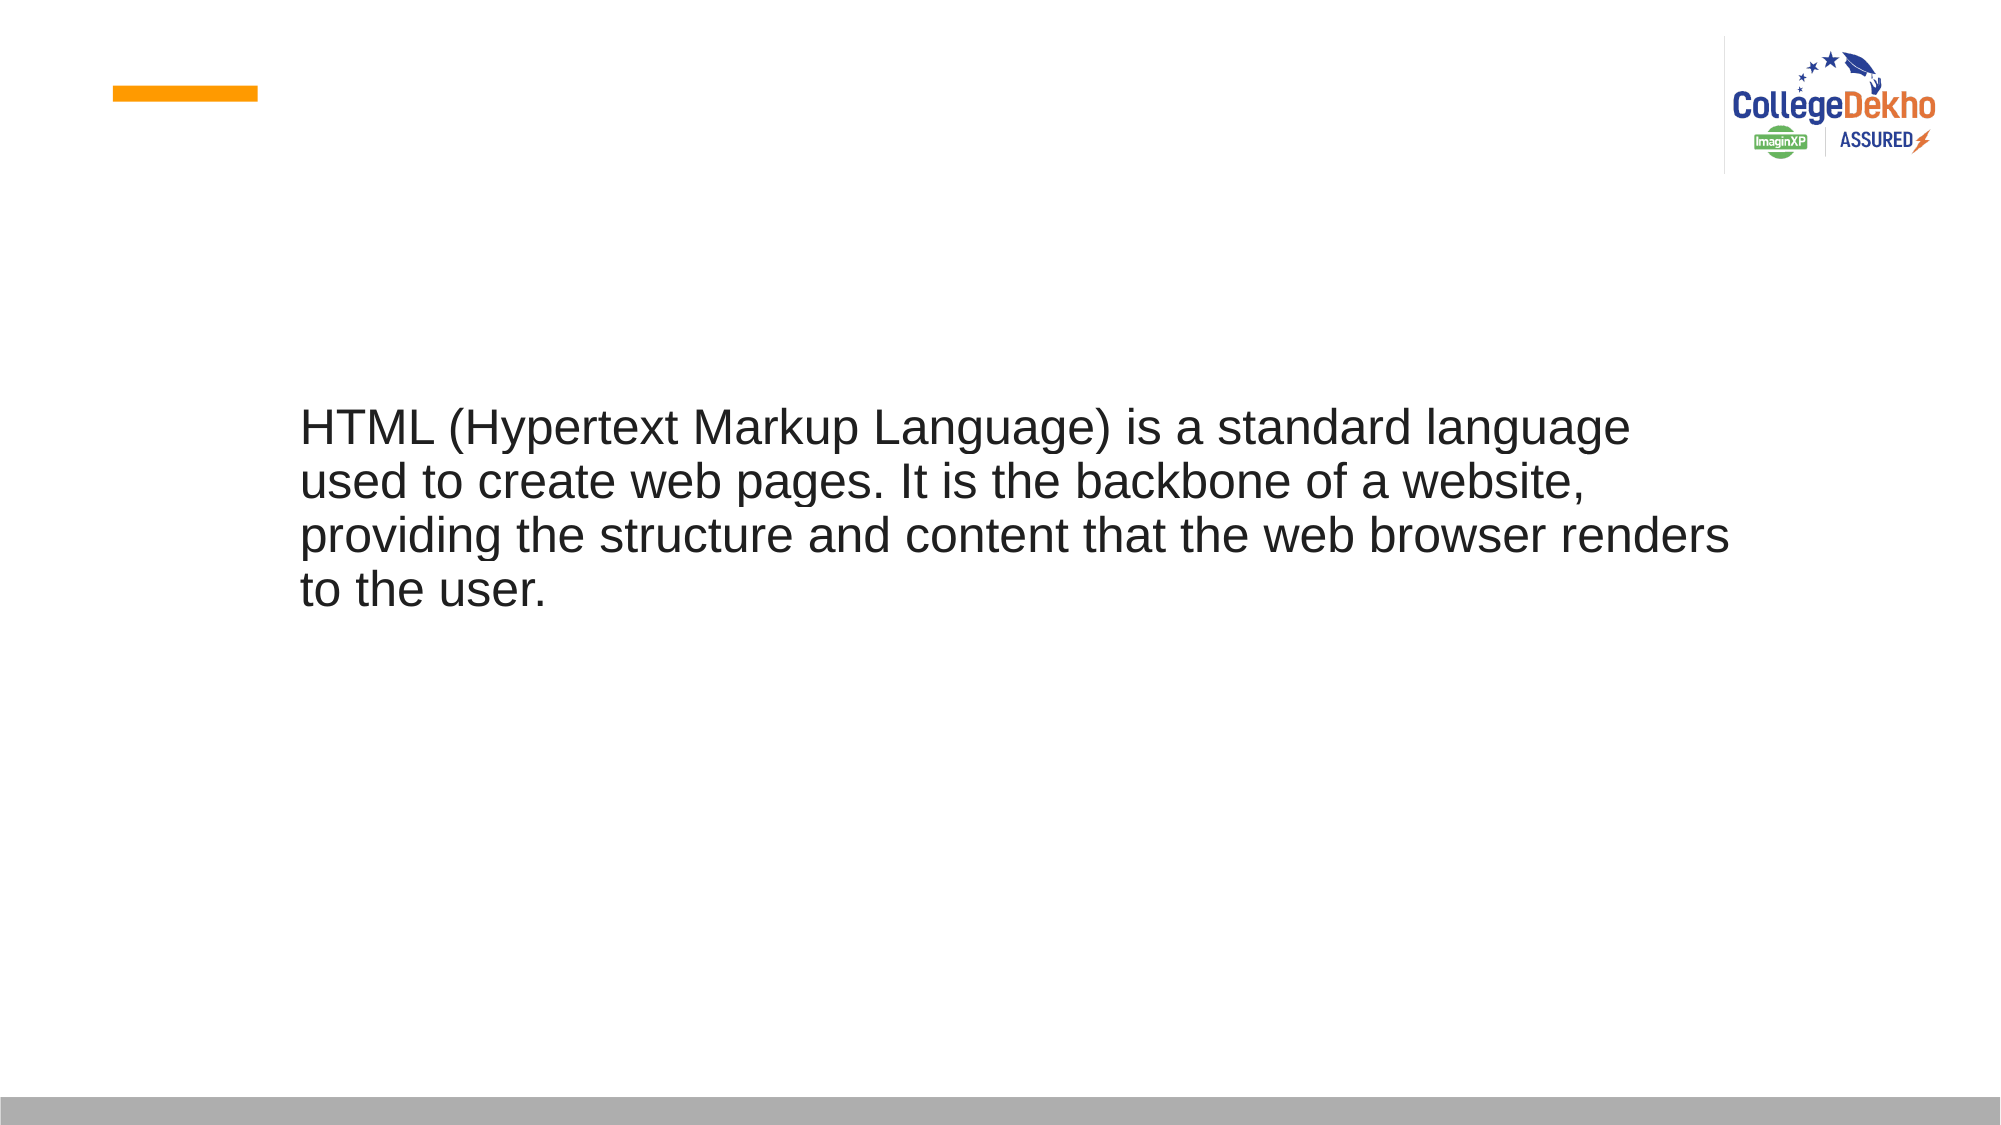

HTML (Hypertext Markup Language) is a standard language used to create web pages. It is the backbone of a website, providing the structure and content that the web browser renders to the user.